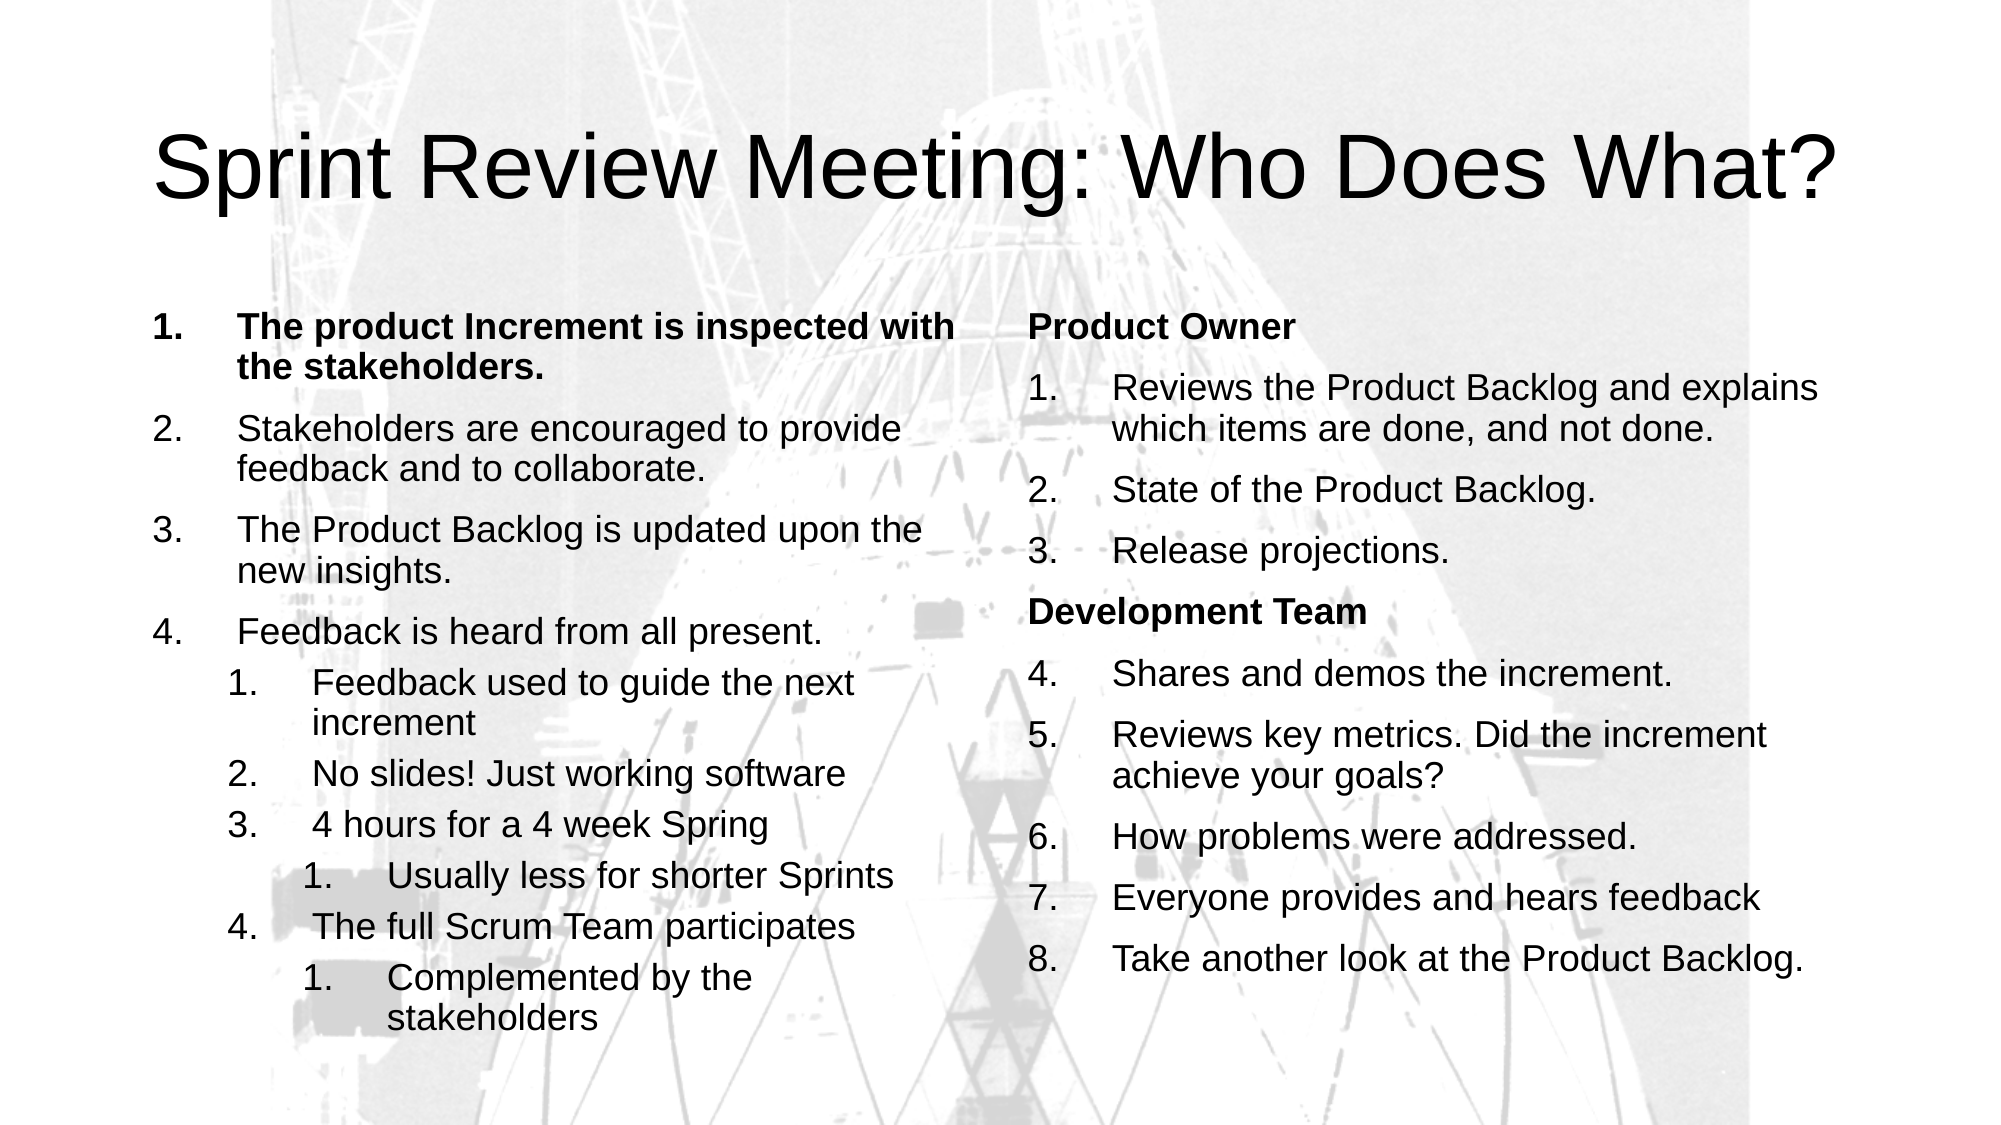

# Sprint Review Meeting: Who Does What?
The product Increment is inspected with the stakeholders.
Stakeholders are encouraged to provide feedback and to collaborate.
The Product Backlog is updated upon the new insights.
Feedback is heard from all present.
Feedback used to guide the next increment
No slides! Just working software
4 hours for a 4 week Spring
Usually less for shorter Sprints
The full Scrum Team participates
Complemented by the stakeholders
Product Owner
Reviews the Product Backlog and explains which items are done, and not done.
State of the Product Backlog.
Release projections.
Development Team
Shares and demos the increment.
Reviews key metrics. Did the increment achieve your goals?
How problems were addressed.
Everyone provides and hears feedback
Take another look at the Product Backlog.